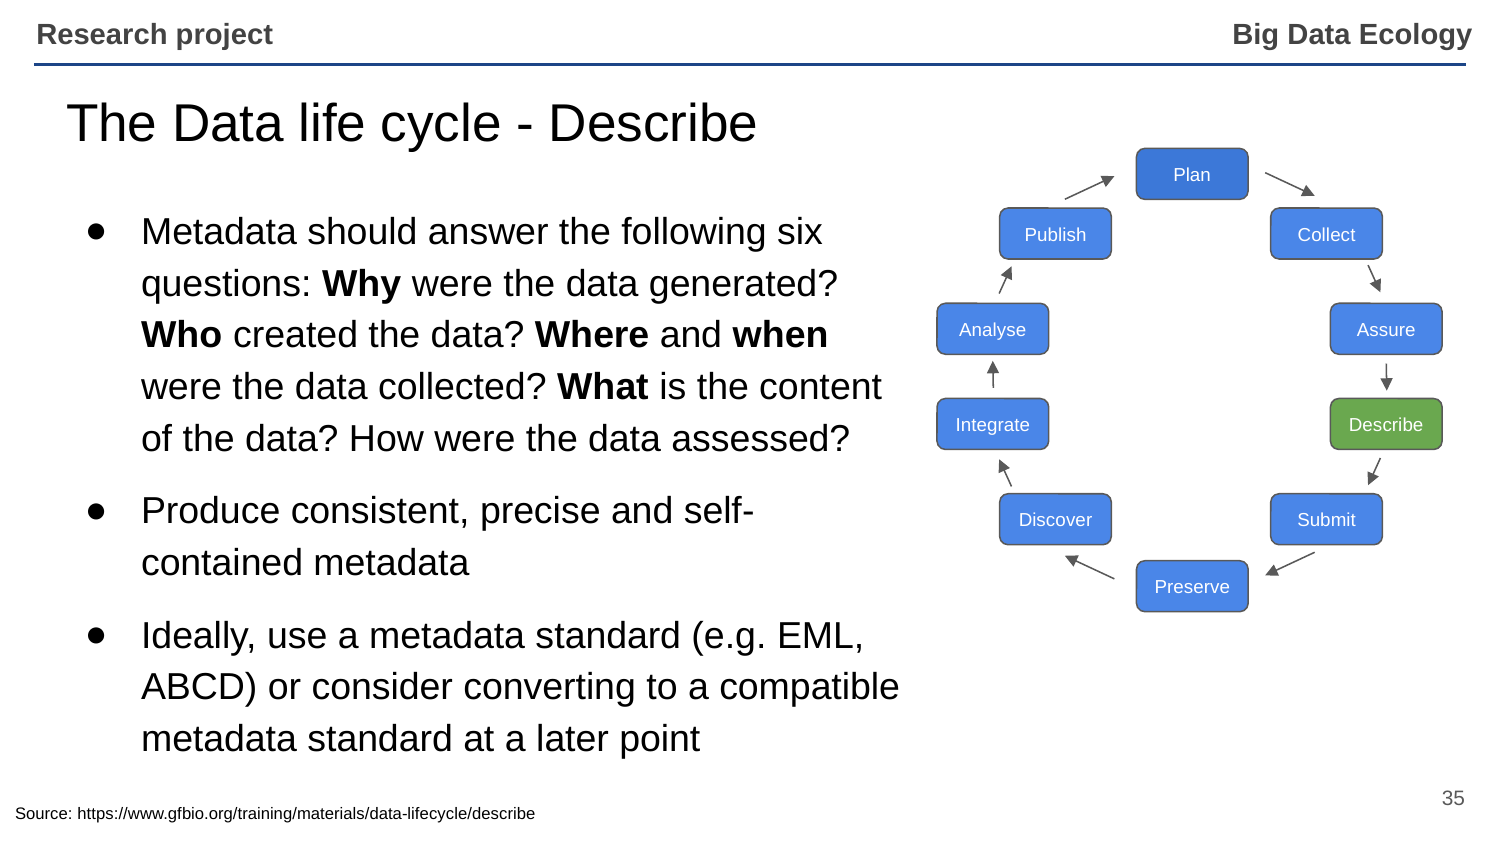

Research project
# The Data life cycle - Describe
Plan
Publish
Collect
Analyse
Assure
Integrate
Describe
Discover
Submit
Preserve
Metadata should answer the following six questions: Why were the data generated? Who created the data? Where and when were the data collected? What is the content of the data? How were the data assessed?
Produce consistent, precise and self-contained metadata
Ideally, use a metadata standard (e.g. EML, ABCD) or consider converting to a compatible metadata standard at a later point
35
Source: https://www.gfbio.org/training/materials/data-lifecycle/describe